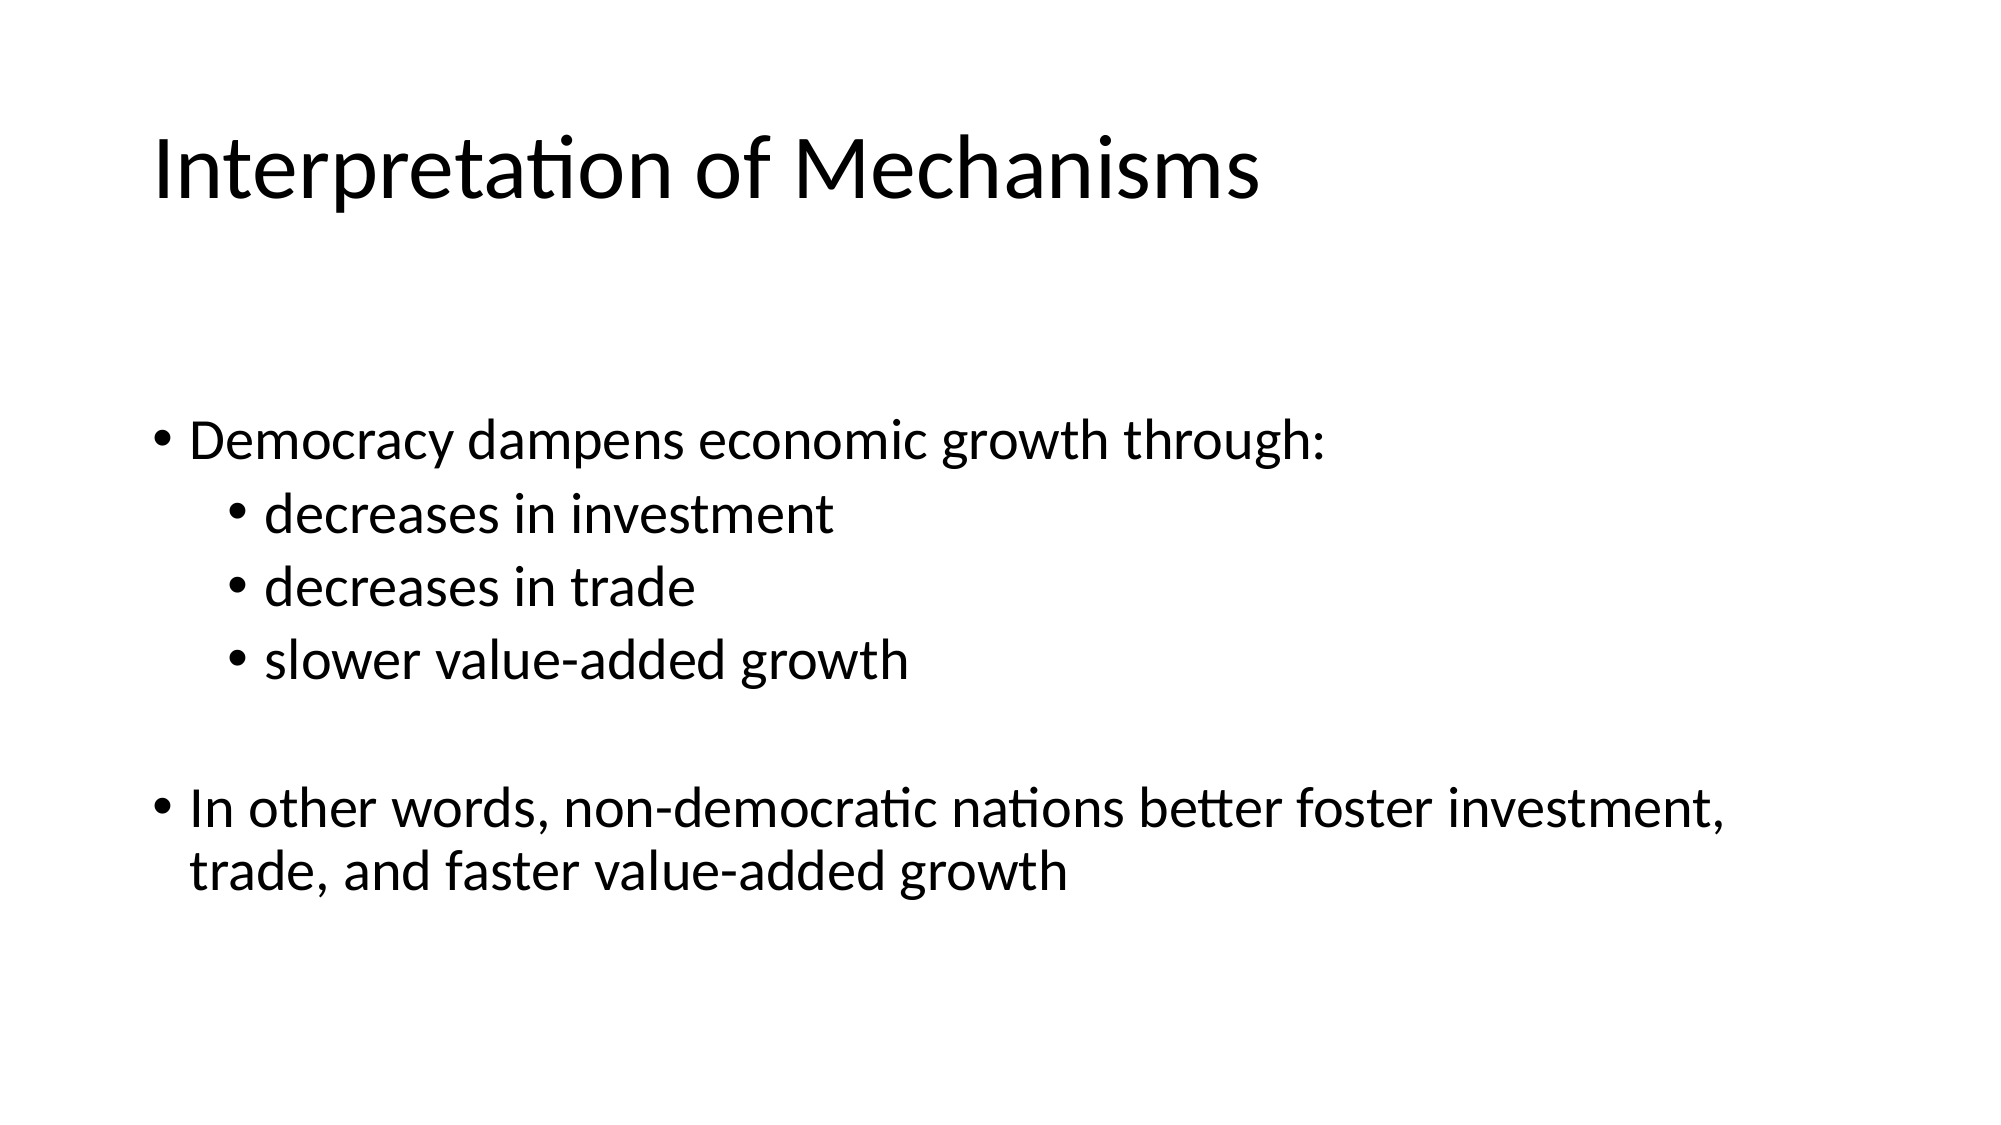

# Interpretation of Mechanisms
Democracy dampens economic growth through:
decreases in investment
decreases in trade
slower value-added growth

In other words, non-democratic nations better foster investment, trade, and faster value-added growth